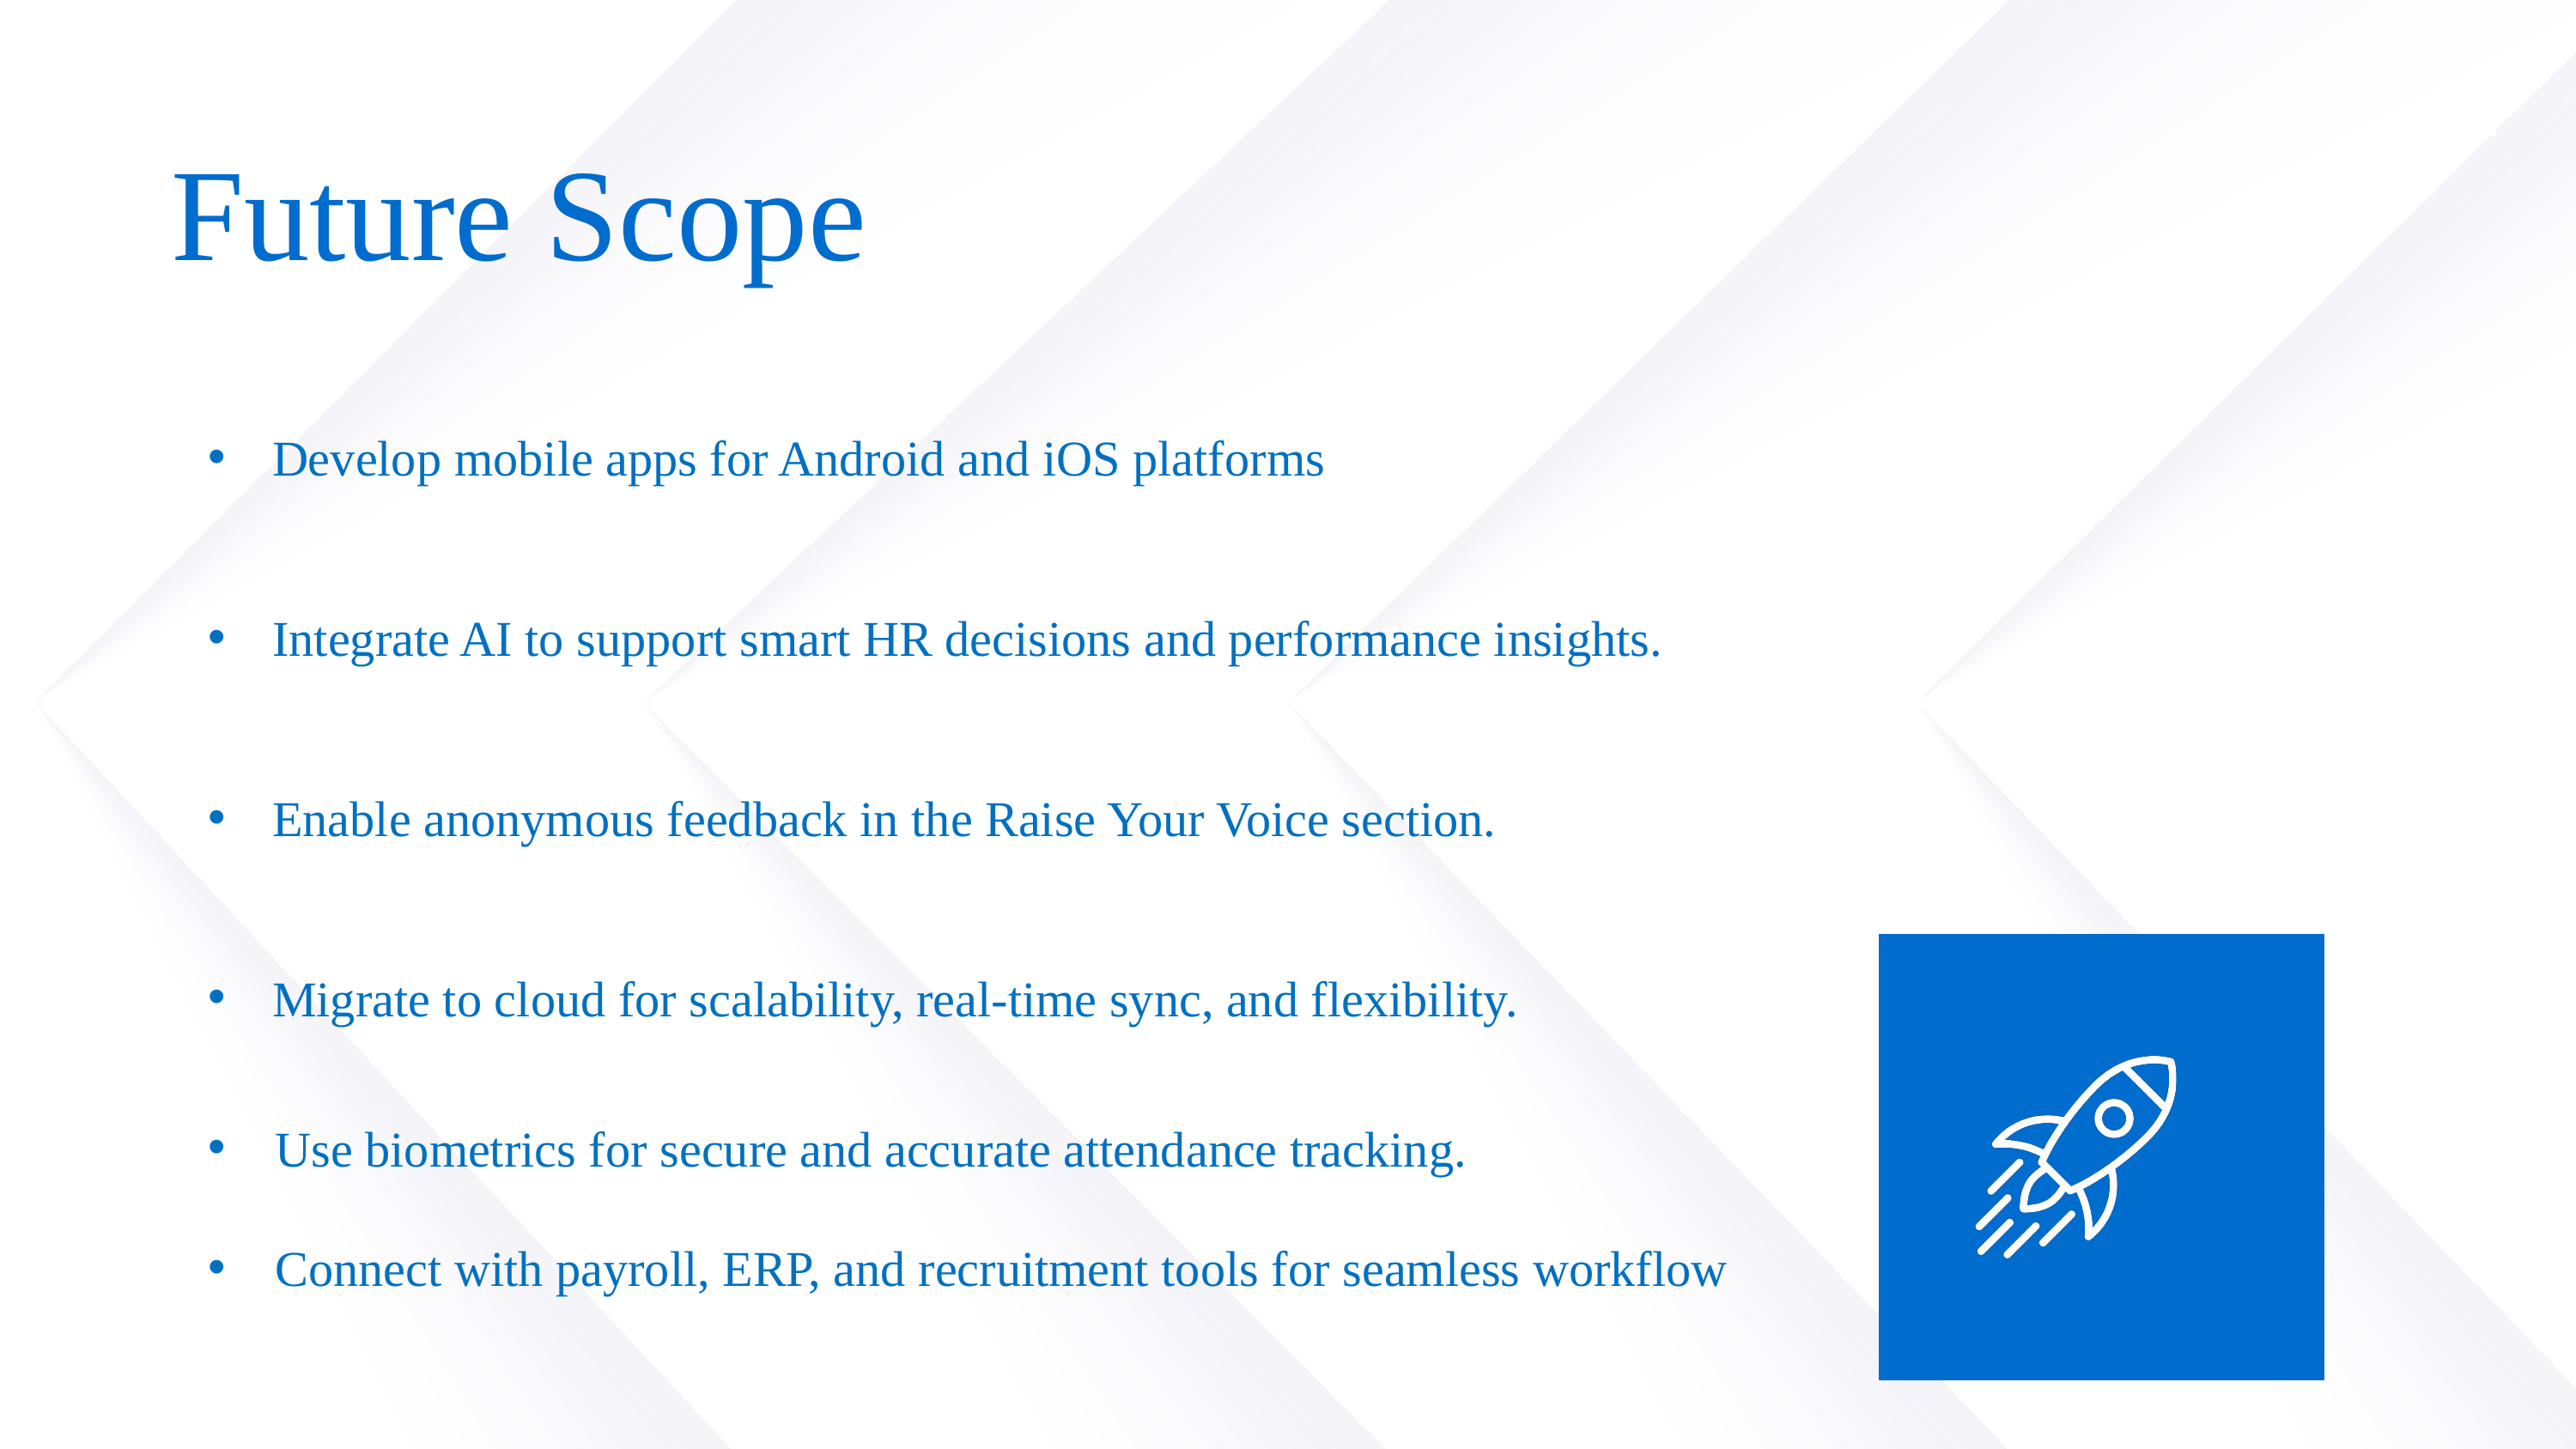

02
Future Scope
Develop mobile apps for Android and iOS platforms

Integrate AI to support smart HR decisions and performance insights.

Enable anonymous feedback in the Raise Your Voice section.

Migrate to cloud for scalability, real-time sync, and flexibility.

    Use biometrics for secure and accurate attendance tracking.

    Connect with payroll, ERP, and recruitment tools for seamless workflow